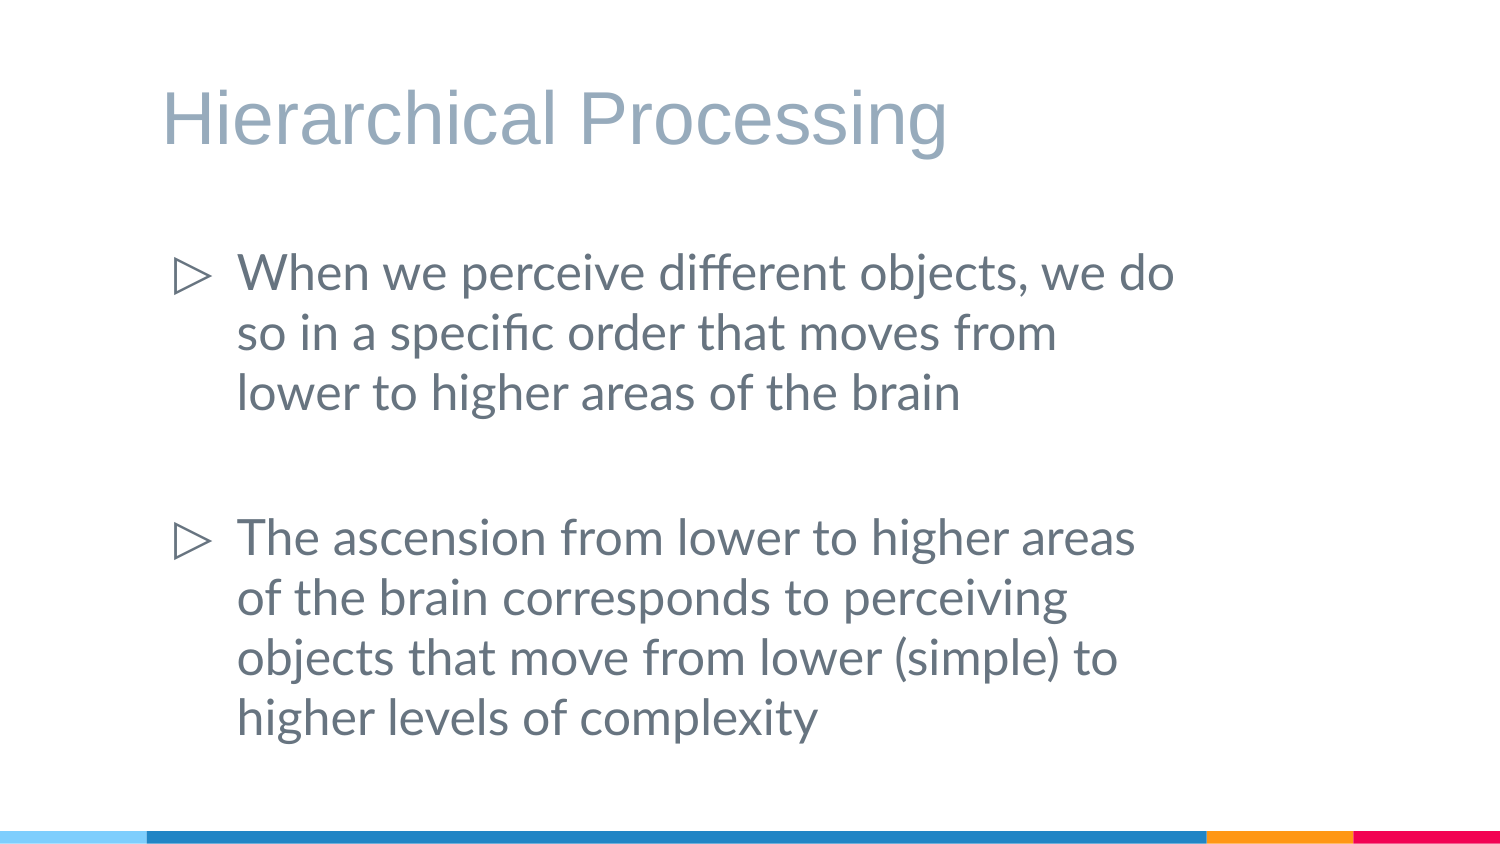

# Hierarchical Processing
When we perceive different objects, we do so in a specific order that moves from lower to higher areas of the brain

The ascension from lower to higher areas of the brain corresponds to perceiving objects that move from lower (simple) to higher levels of complexity